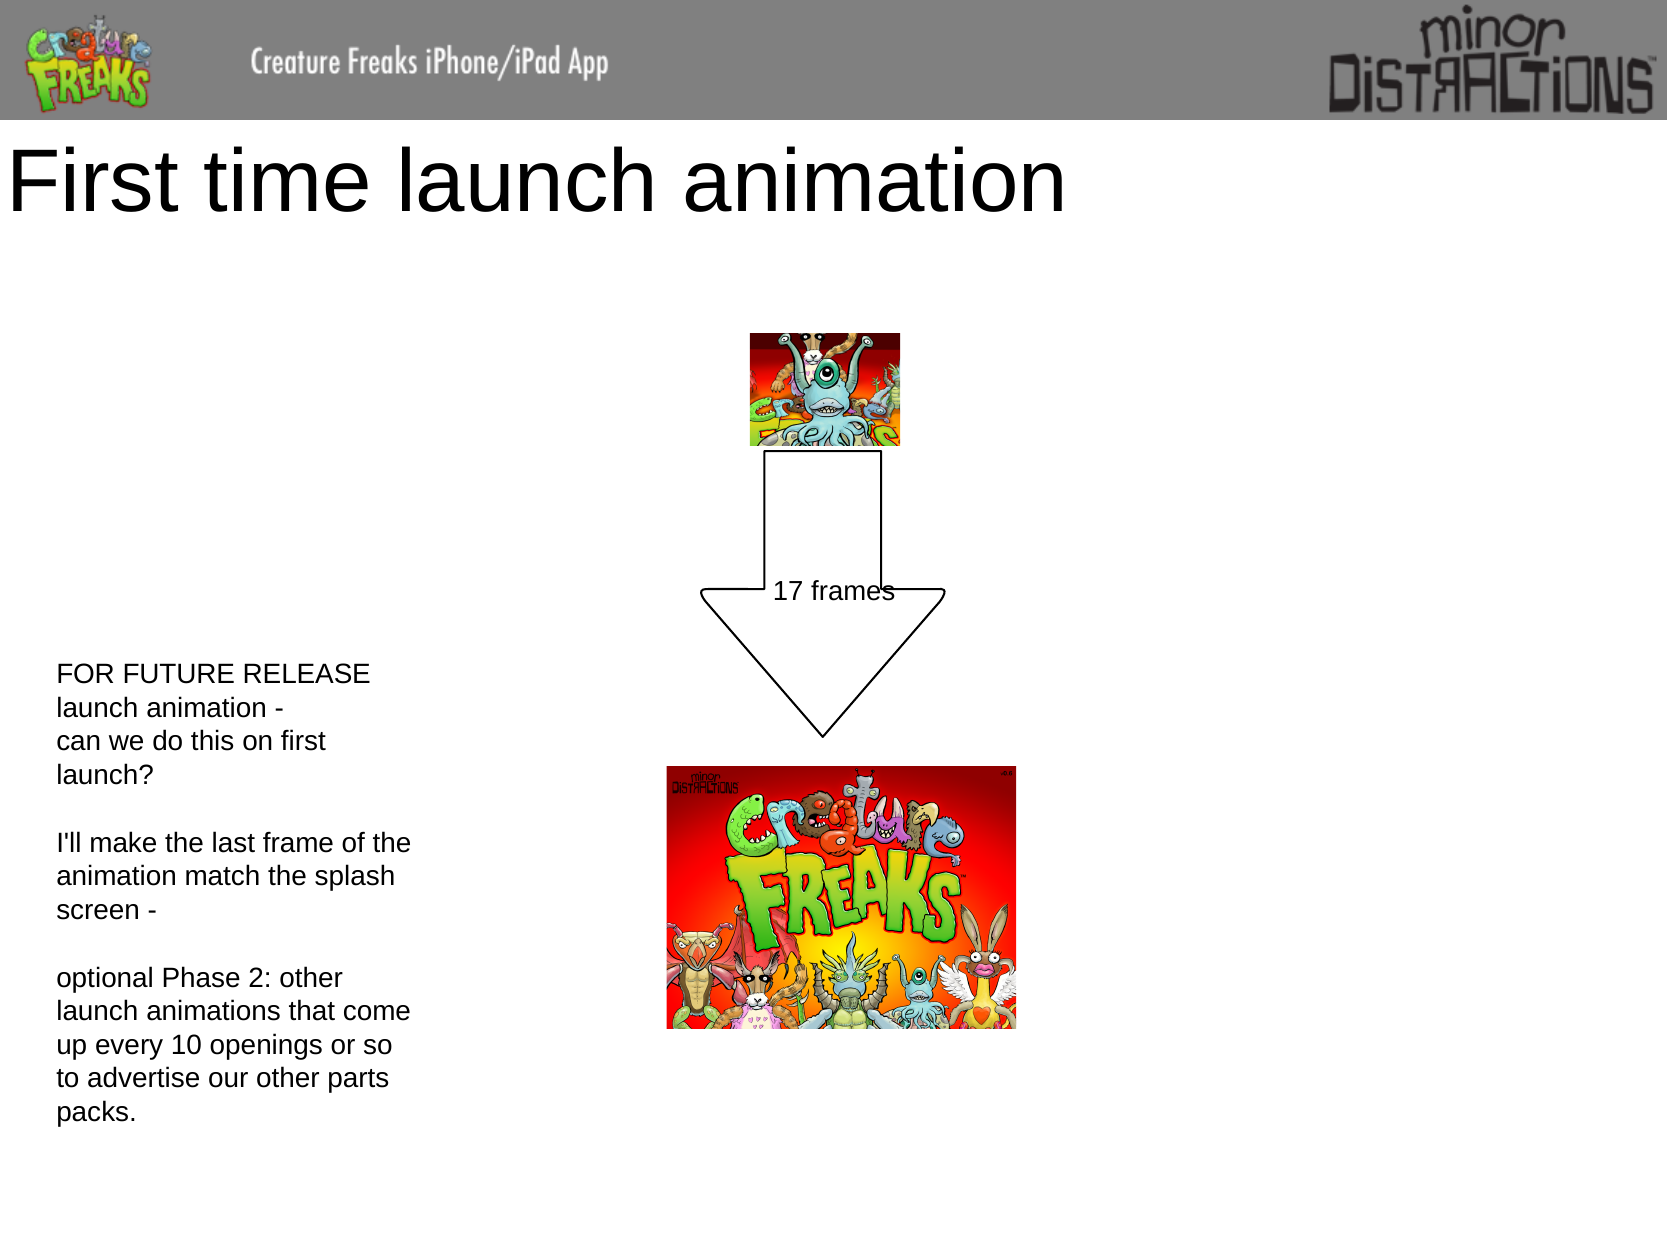

# First time launch animation

17 frames
FOR FUTURE RELEASE
launch animation -
can we do this on first launch?

I'll make the last frame of the animation match the splash screen -

optional Phase 2: other launch animations that come up every 10 openings or so to advertise our other parts packs.